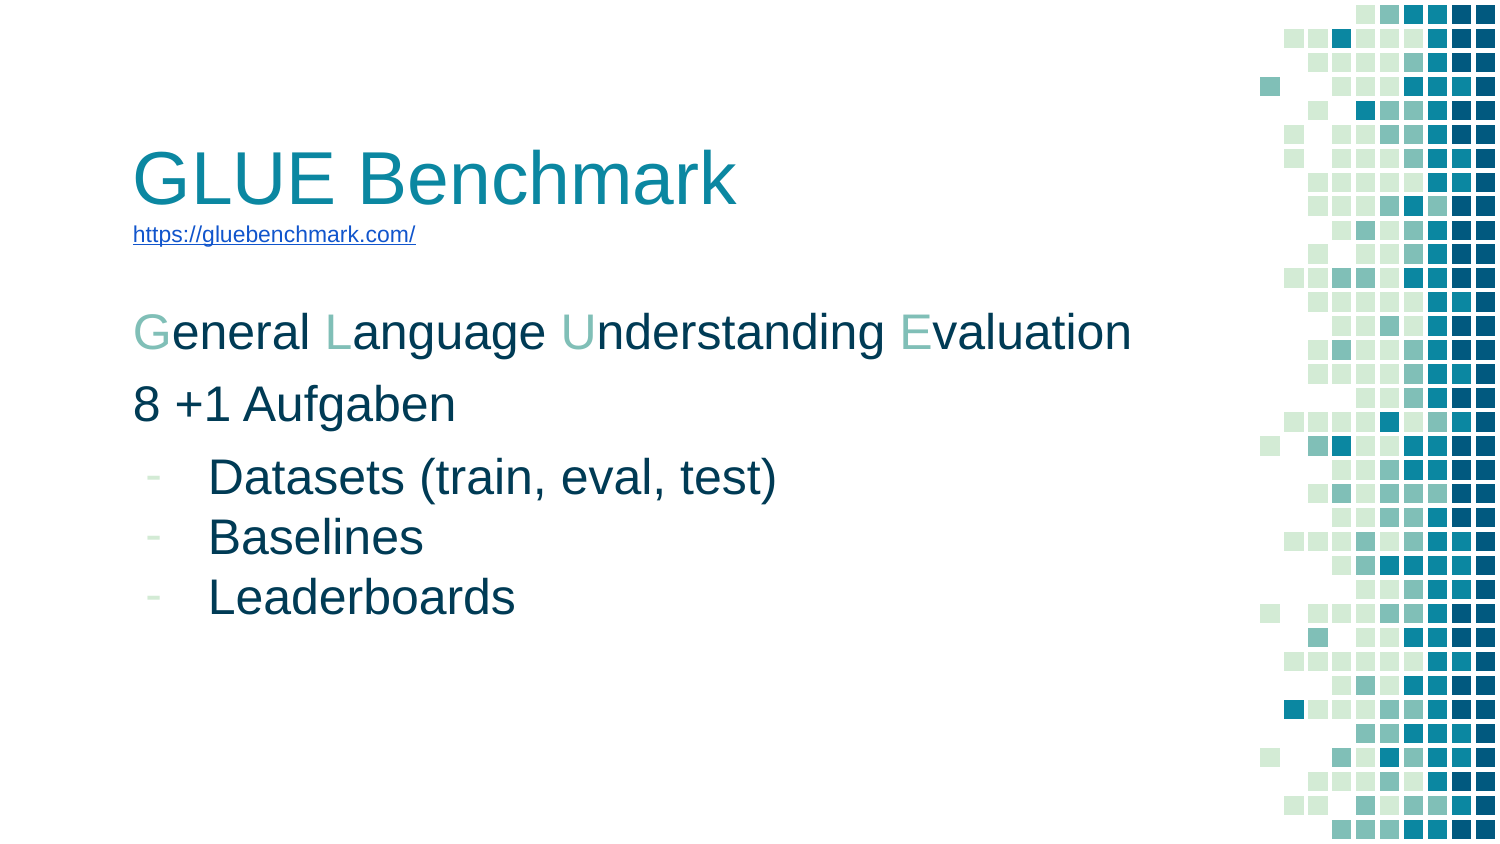

# GLUE Benchmark
https://gluebenchmark.com/
General Language Understanding Evaluation
8 +1 Aufgaben
Datasets (train, eval, test)
Baselines
Leaderboards